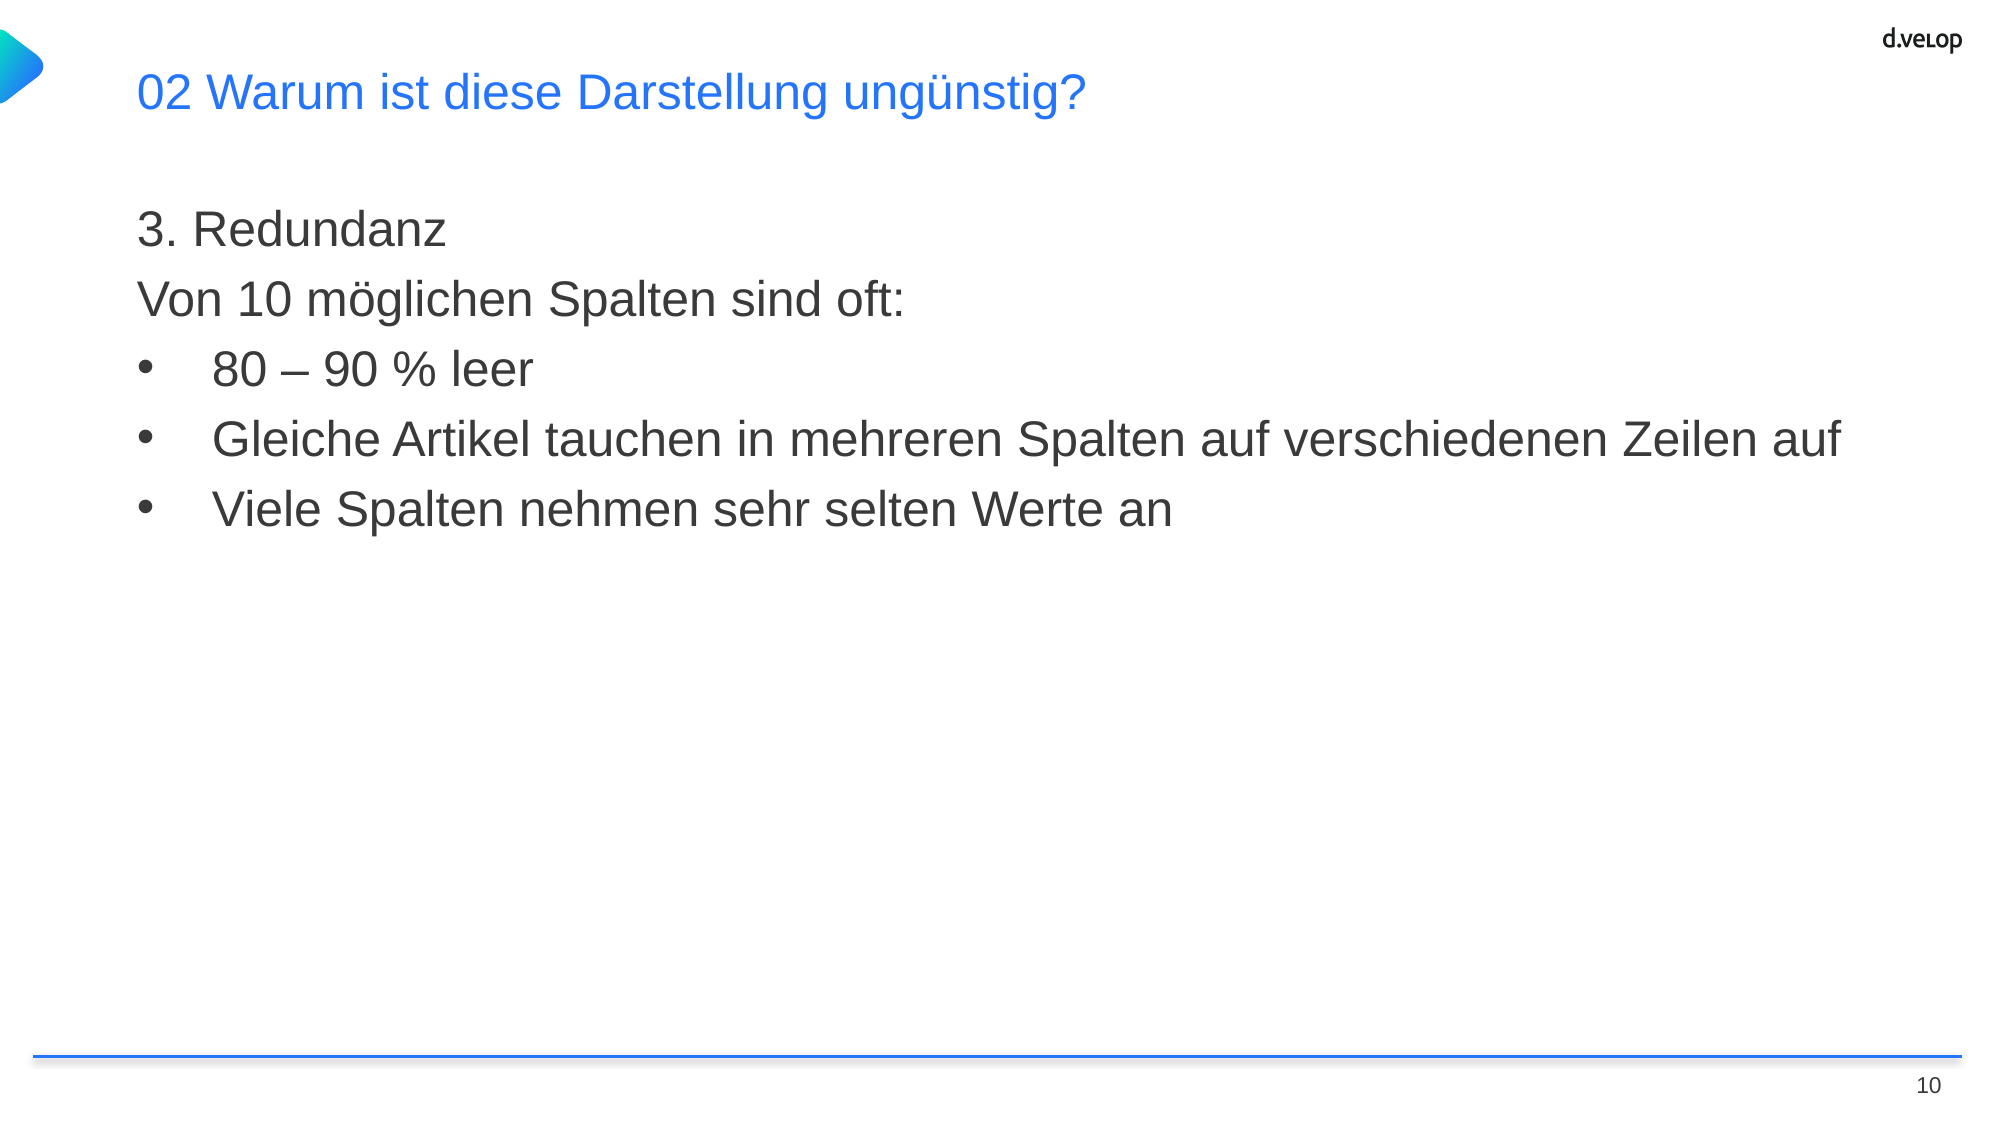

02 Warum ist diese Darstellung ungünstig?

3. Redundanz
Von 10 möglichen Spalten sind oft:
80 – 90 % leer
Gleiche Artikel tauchen in mehreren Spalten auf verschiedenen Zeilen auf
Viele Spalten nehmen sehr selten Werte an